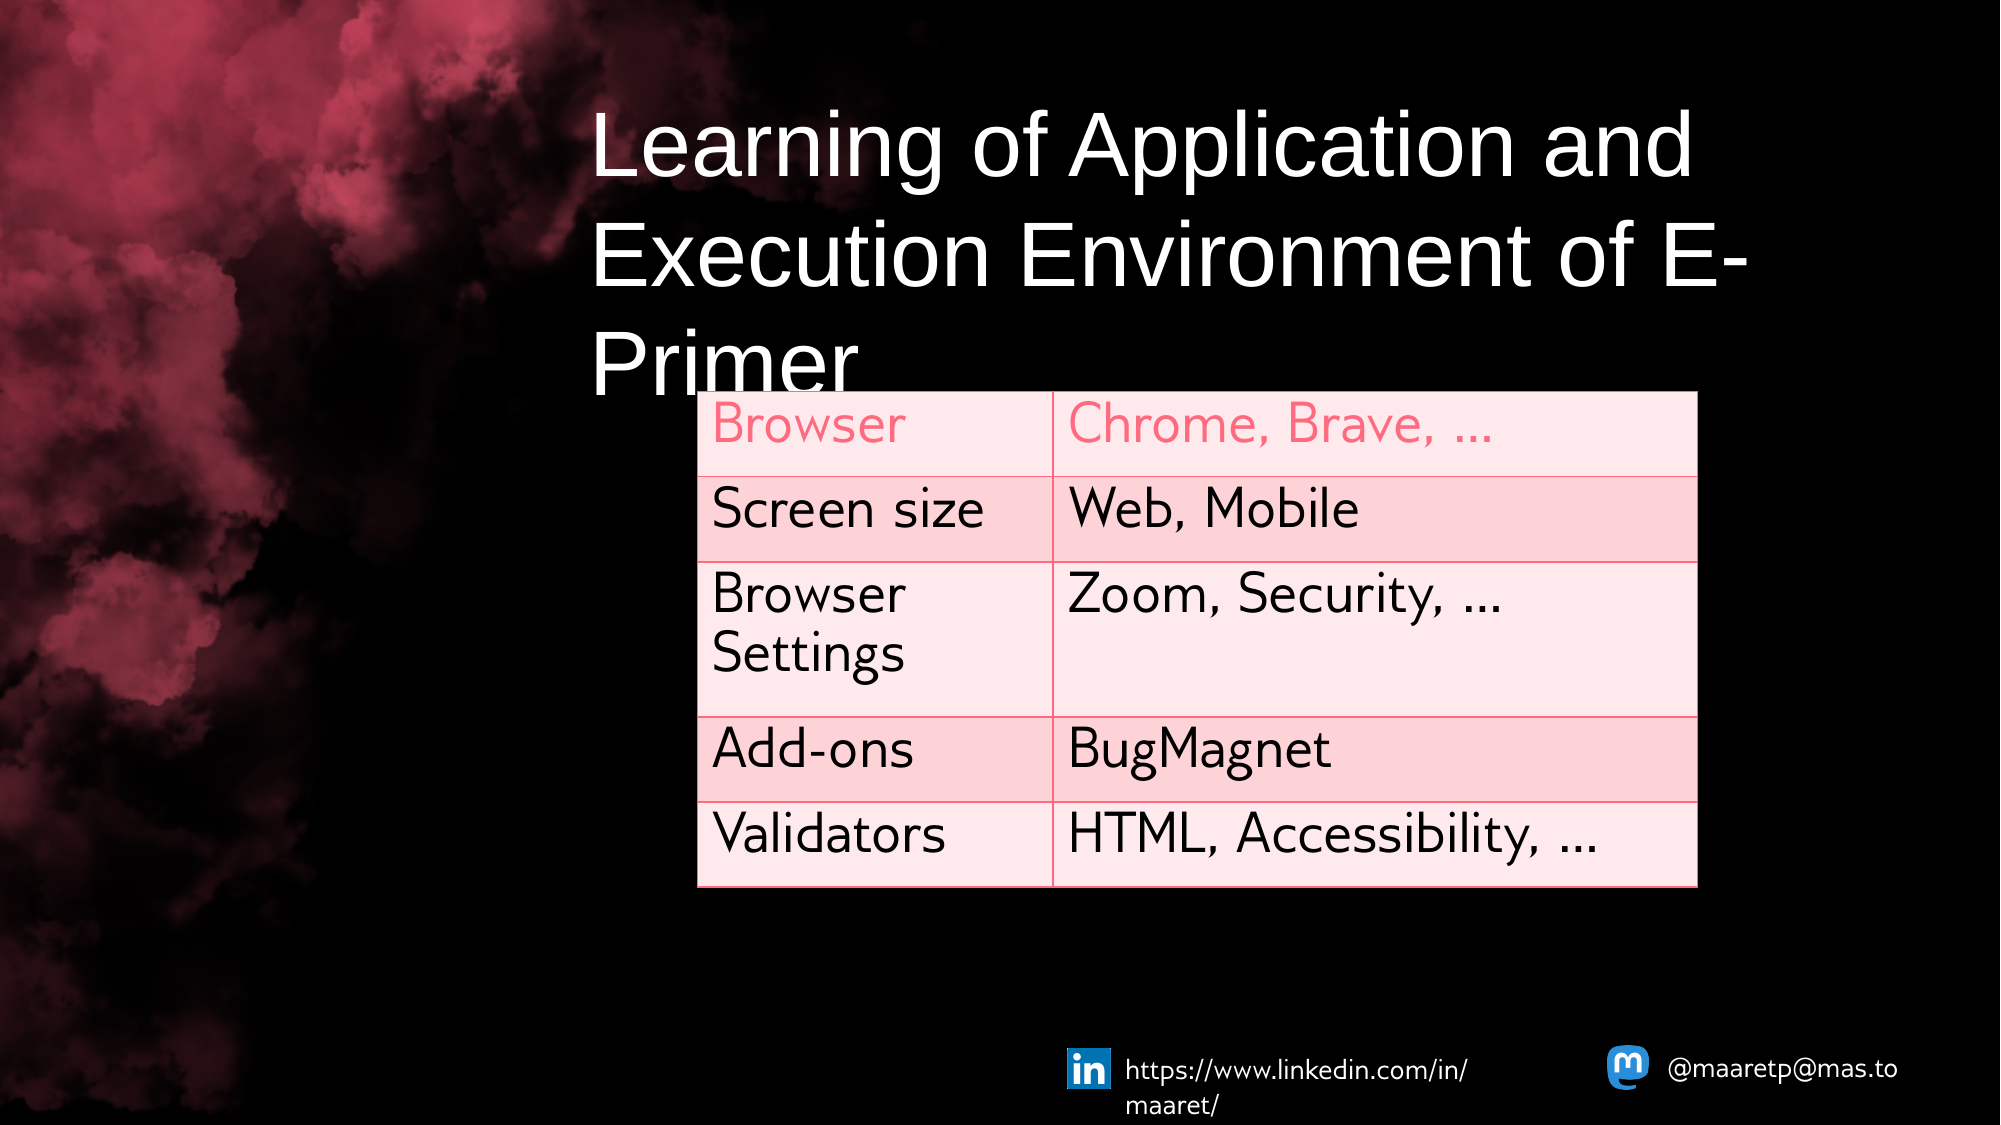

Learning of Application and Execution Environment of E-Primer
| Browser | Chrome, Brave, … |
| --- | --- |
| Screen size | Web, Mobile |
| Browser Settings | Zoom, Security, … |
| Add-ons | BugMagnet |
| Validators | HTML, Accessibility, … |